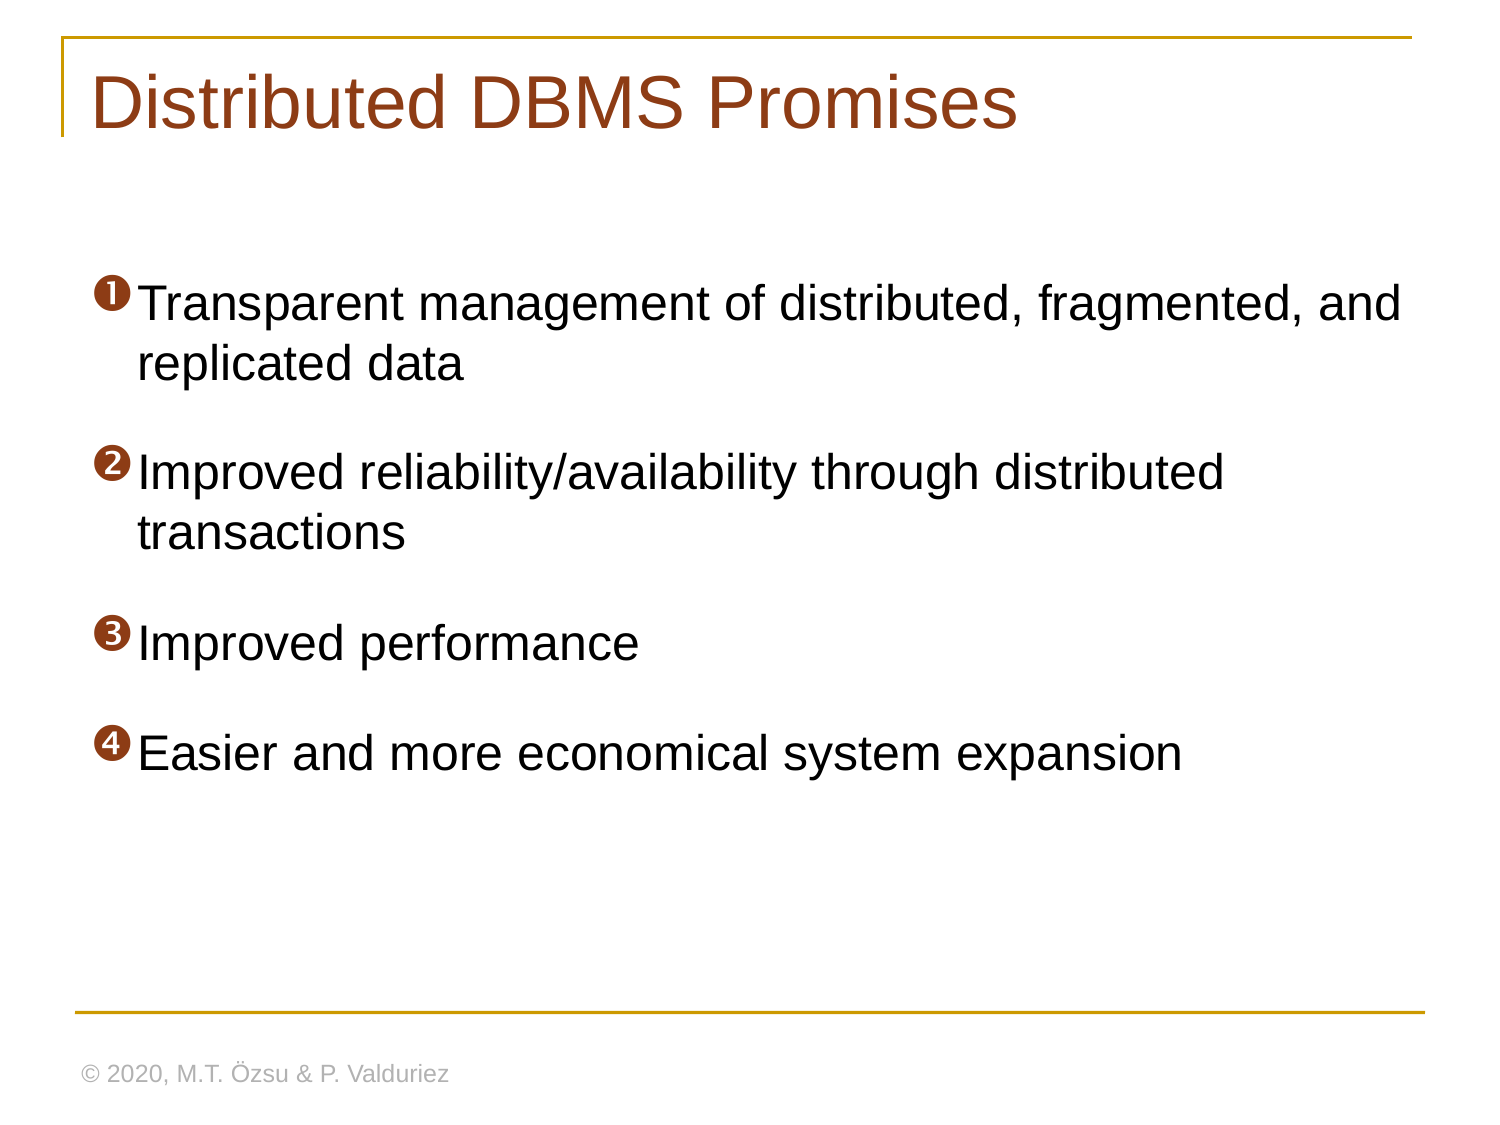

# Distributed DBMS Promises
Transparent management of distributed, fragmented, and replicated data
Improved reliability/availability through distributed transactions
Improved performance
Easier and more economical system expansion
© 2020, M.T. Özsu & P. Valduriez
Ch.1/20